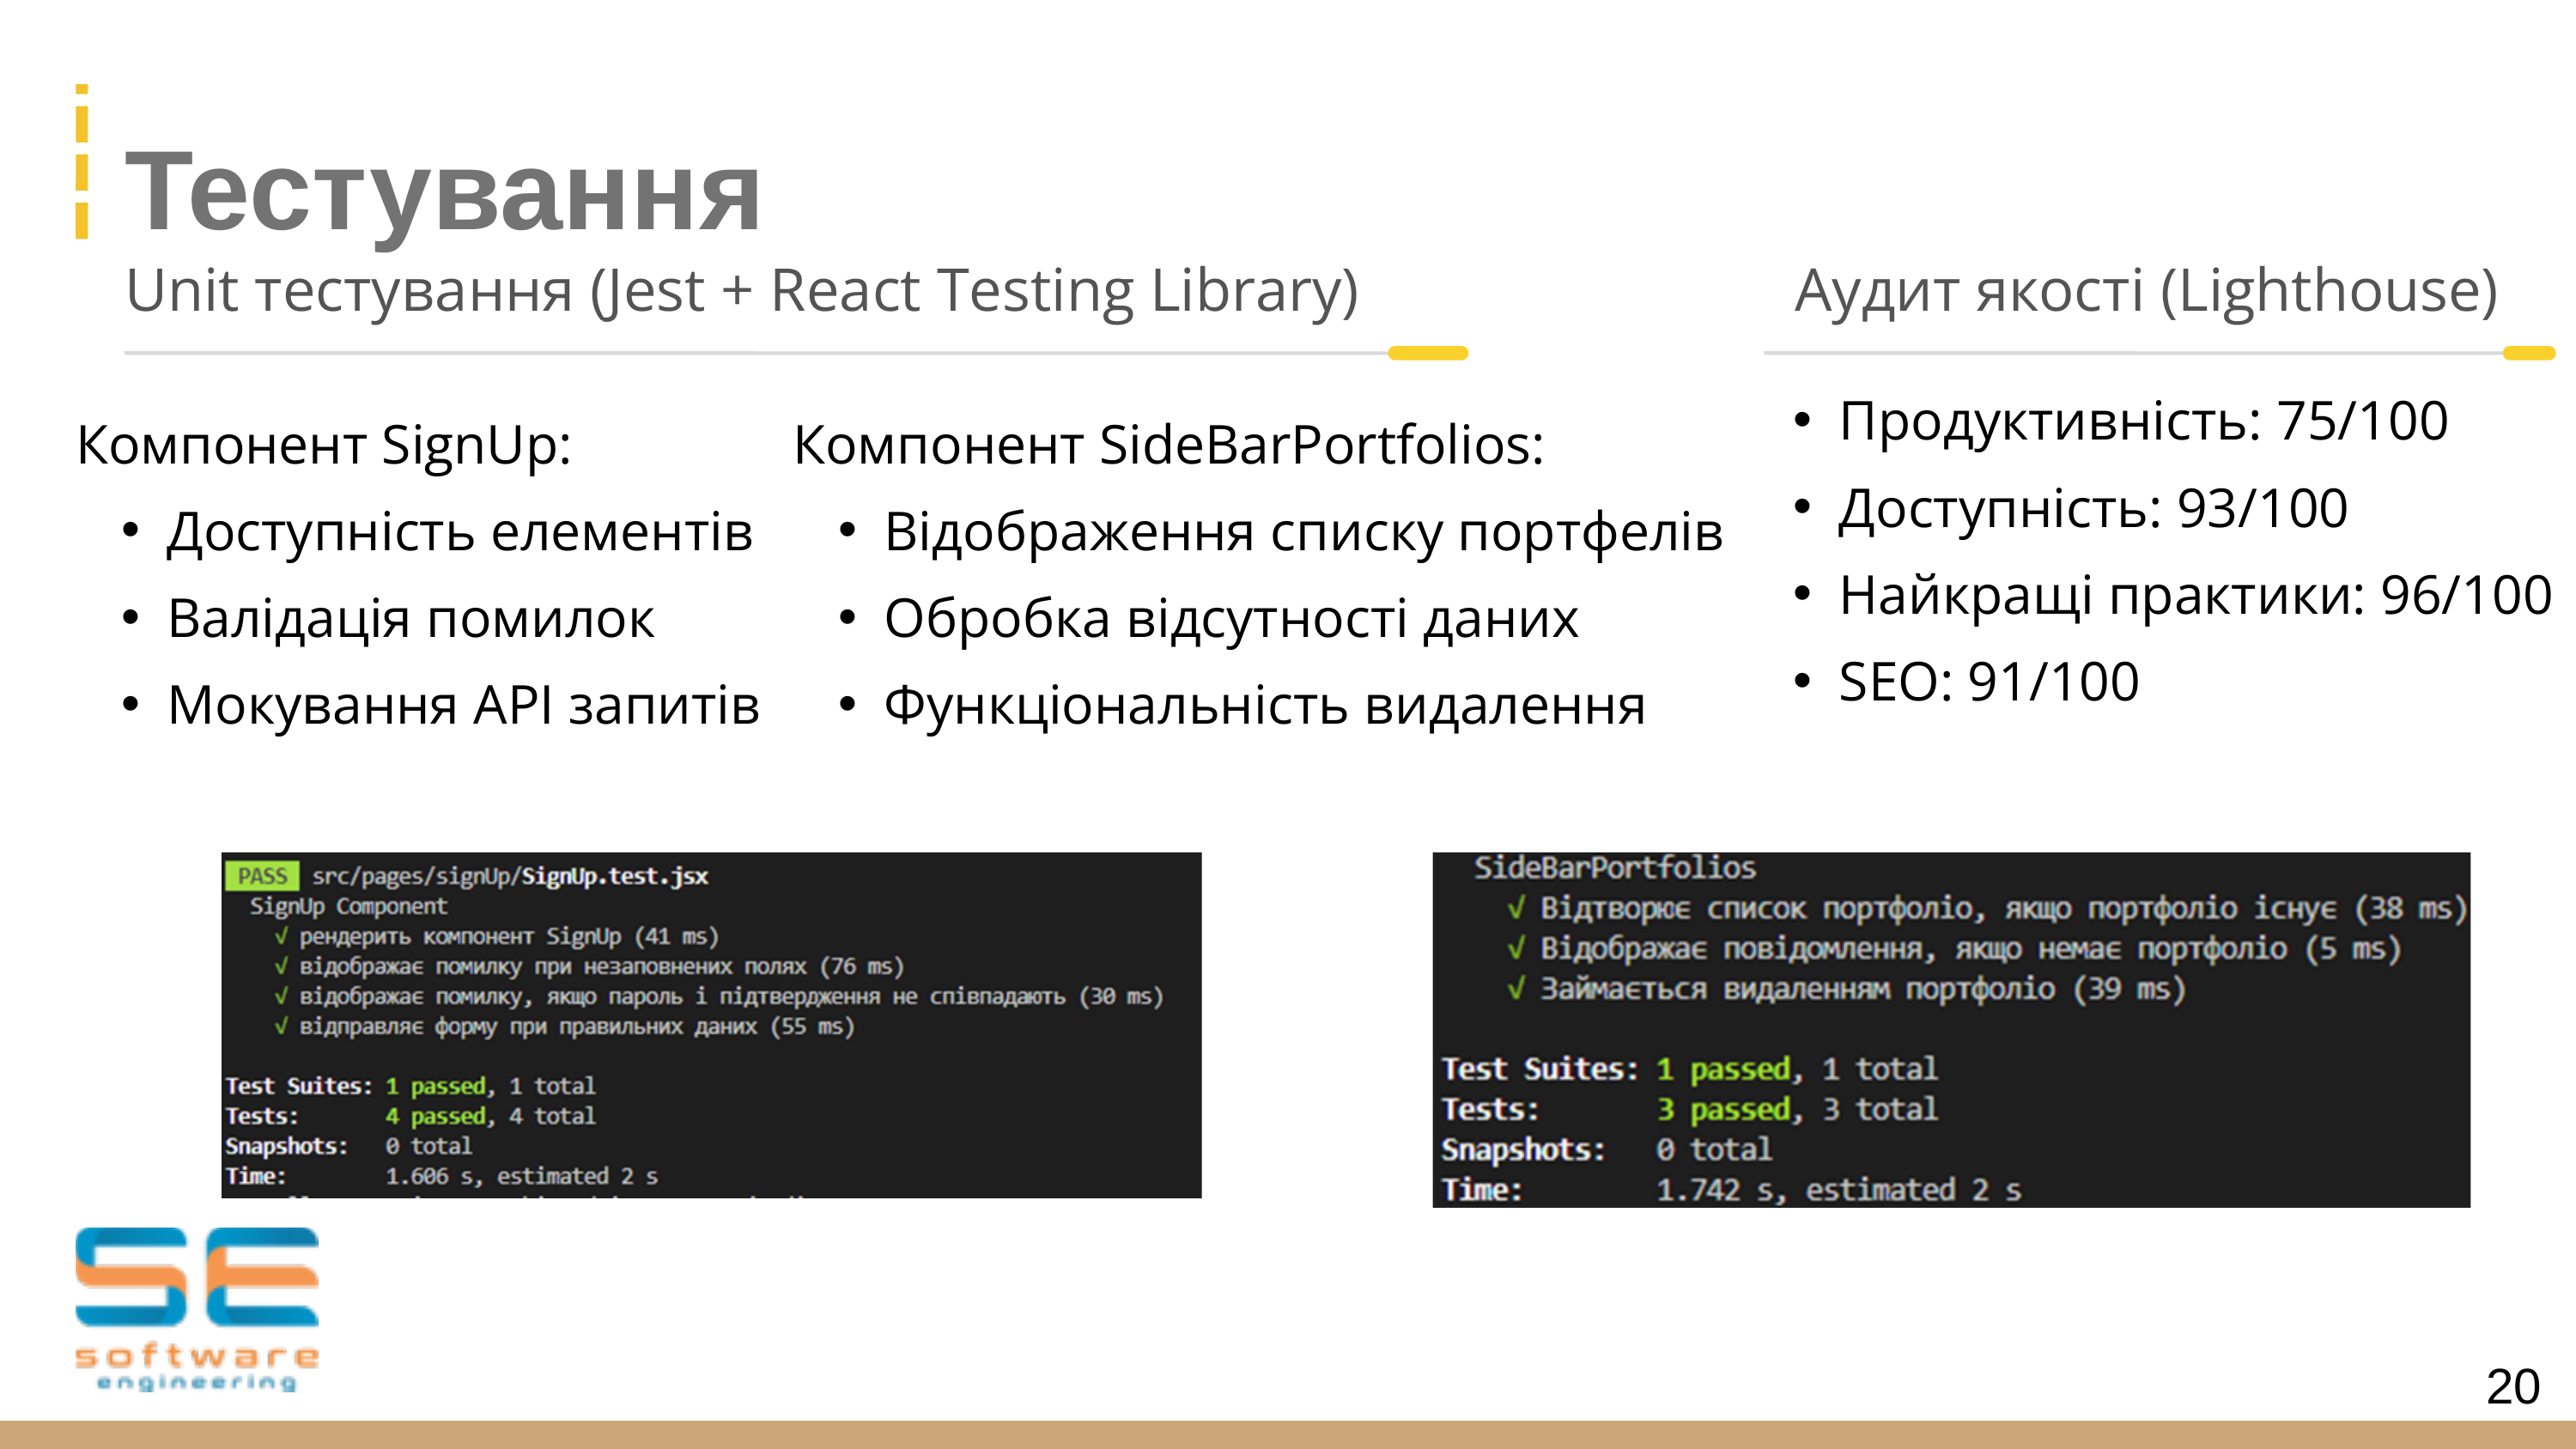

Тестування

Unit тестування (Jest + React Testing Library)
Аудит якості (Lighthouse)

Продуктивність: 75/100
Доступність: 93/100
Найкращі практики: 96/100
SEO: 91/100
Компонент SignUp:
Доступність елементів
Валідація помилок
Мокування API запитів
Компонент SideBarPortfolios:
Відображення списку портфелів
Обробка відсутності даних
Функціональність видалення

20